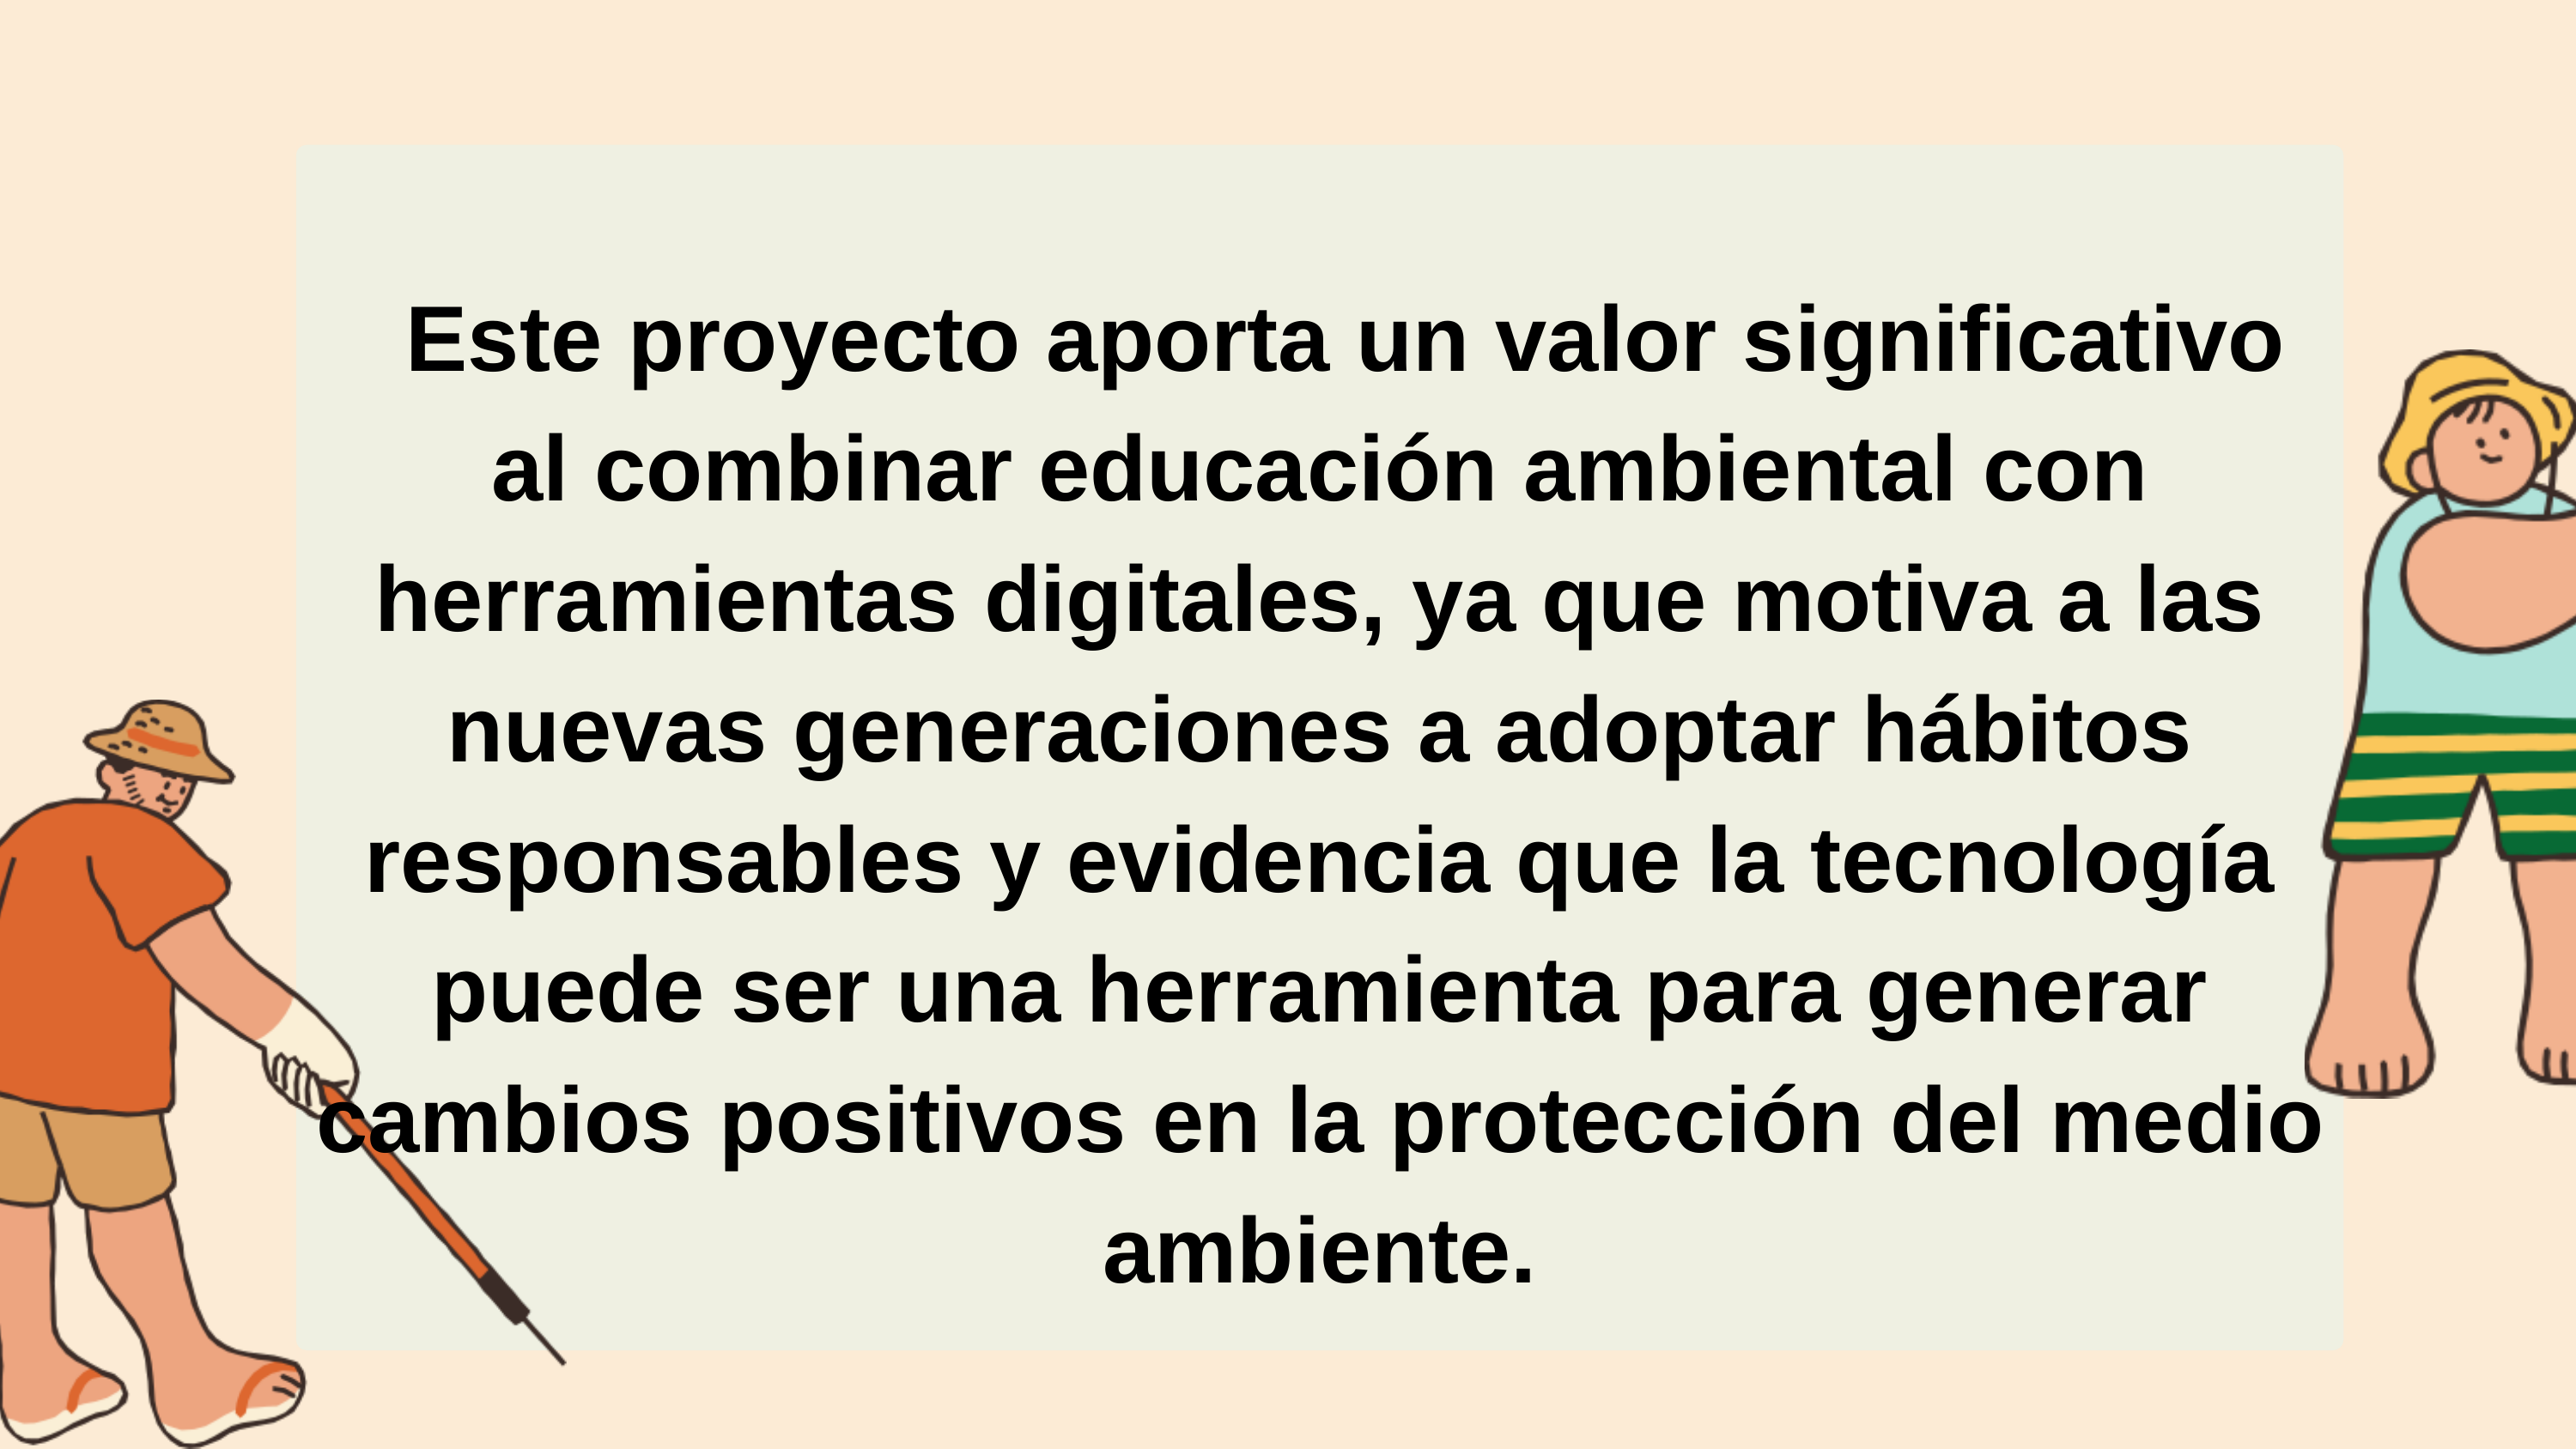

Este proyecto aporta un valor significativo al combinar educación ambiental con herramientas digitales, ya que motiva a las nuevas generaciones a adoptar hábitos responsables y evidencia que la tecnología puede ser una herramienta para generar cambios positivos en la protección del medio ambiente.